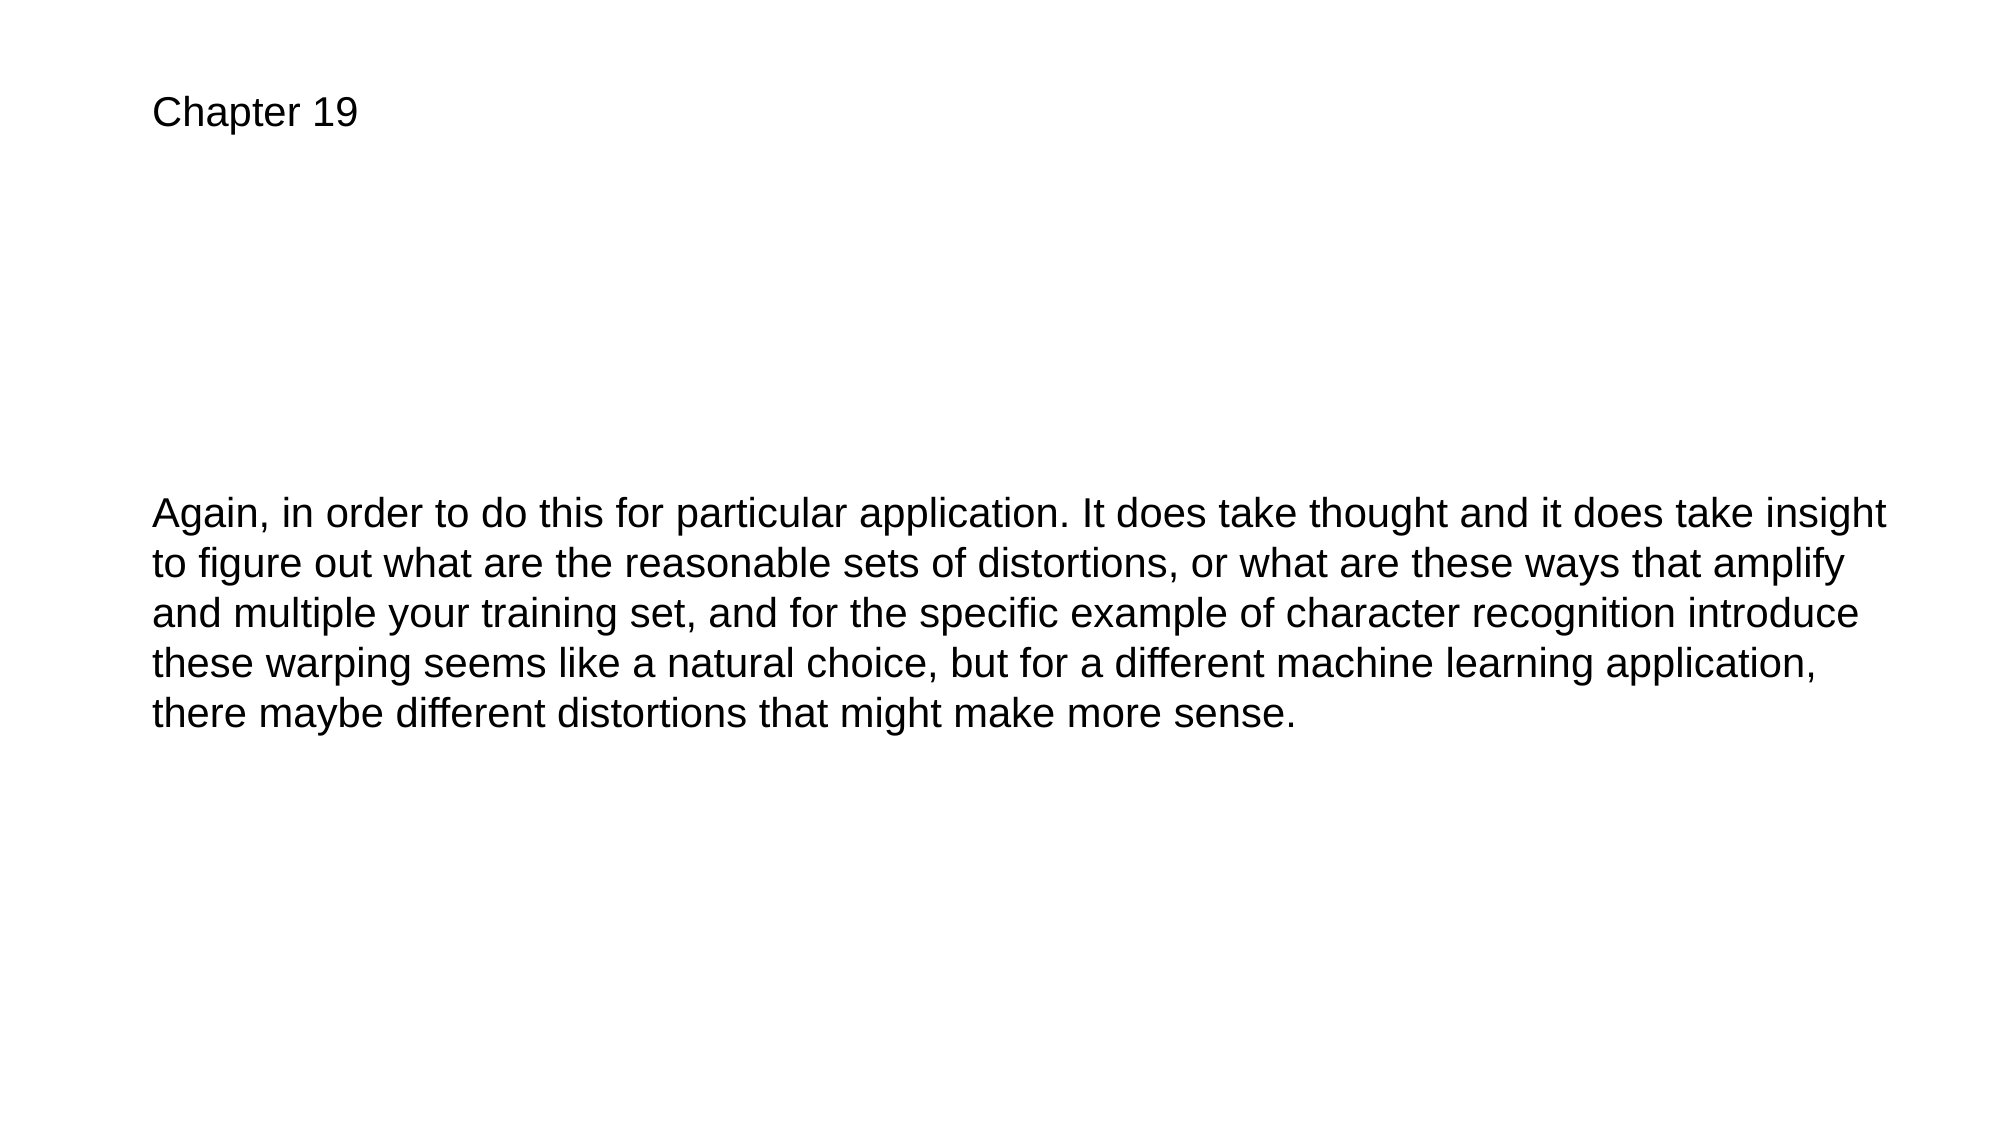

Chapter 19

Again, in order to do this for particular application. It does take thought and it does take insight to figure out what are the reasonable sets of distortions, or what are these ways that amplify and multiple your training set, and for the specific example of character recognition introduce these warping seems like a natural choice, but for a different machine learning application, there maybe different distortions that might make more sense.